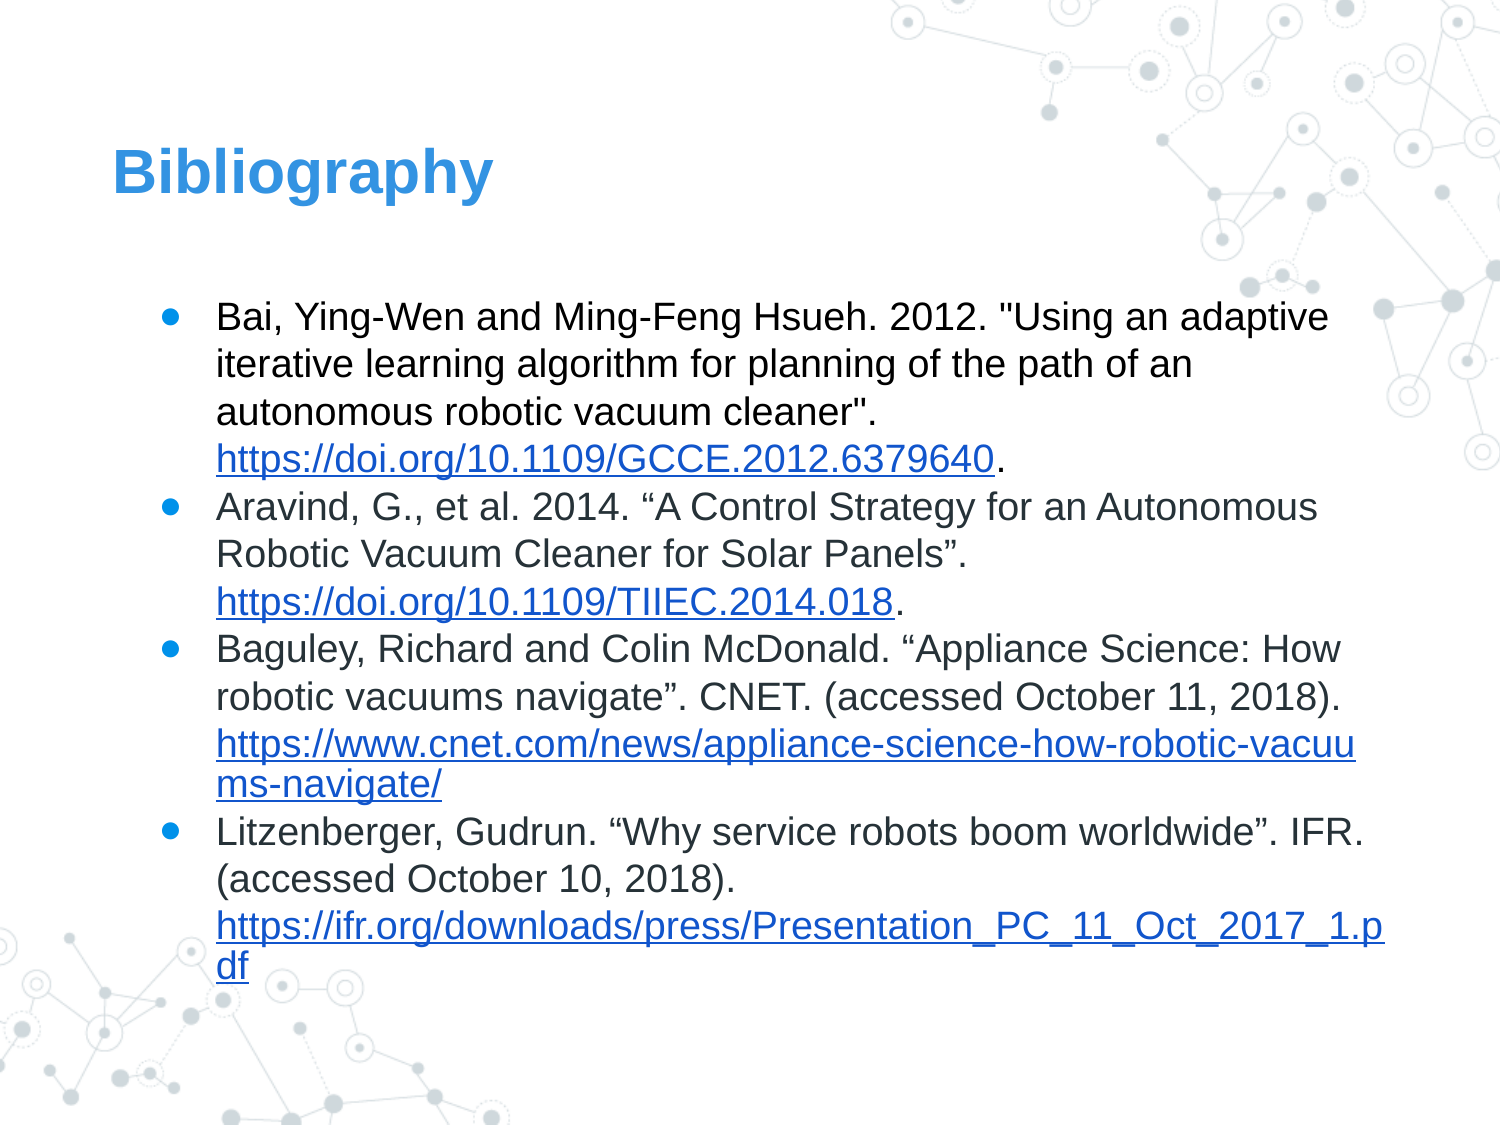

# Bibliography
Bai, Ying-Wen and Ming-Feng Hsueh. 2012. "Using an adaptive iterative learning algorithm for planning of the path of an autonomous robotic vacuum cleaner". https://doi.org/10.1109/GCCE.2012.6379640.
Aravind, G., et al. 2014. “A Control Strategy for an Autonomous Robotic Vacuum Cleaner for Solar Panels”. https://doi.org/10.1109/TIIEC.2014.018.
Baguley, Richard and Colin McDonald. “Appliance Science: How robotic vacuums navigate”. CNET. (accessed October 11, 2018). https://www.cnet.com/news/appliance-science-how-robotic-vacuums-navigate/
Litzenberger, Gudrun. “Why service robots boom worldwide”. IFR.  (accessed October 10, 2018). https://ifr.org/downloads/press/Presentation_PC_11_Oct_2017_1.pdf